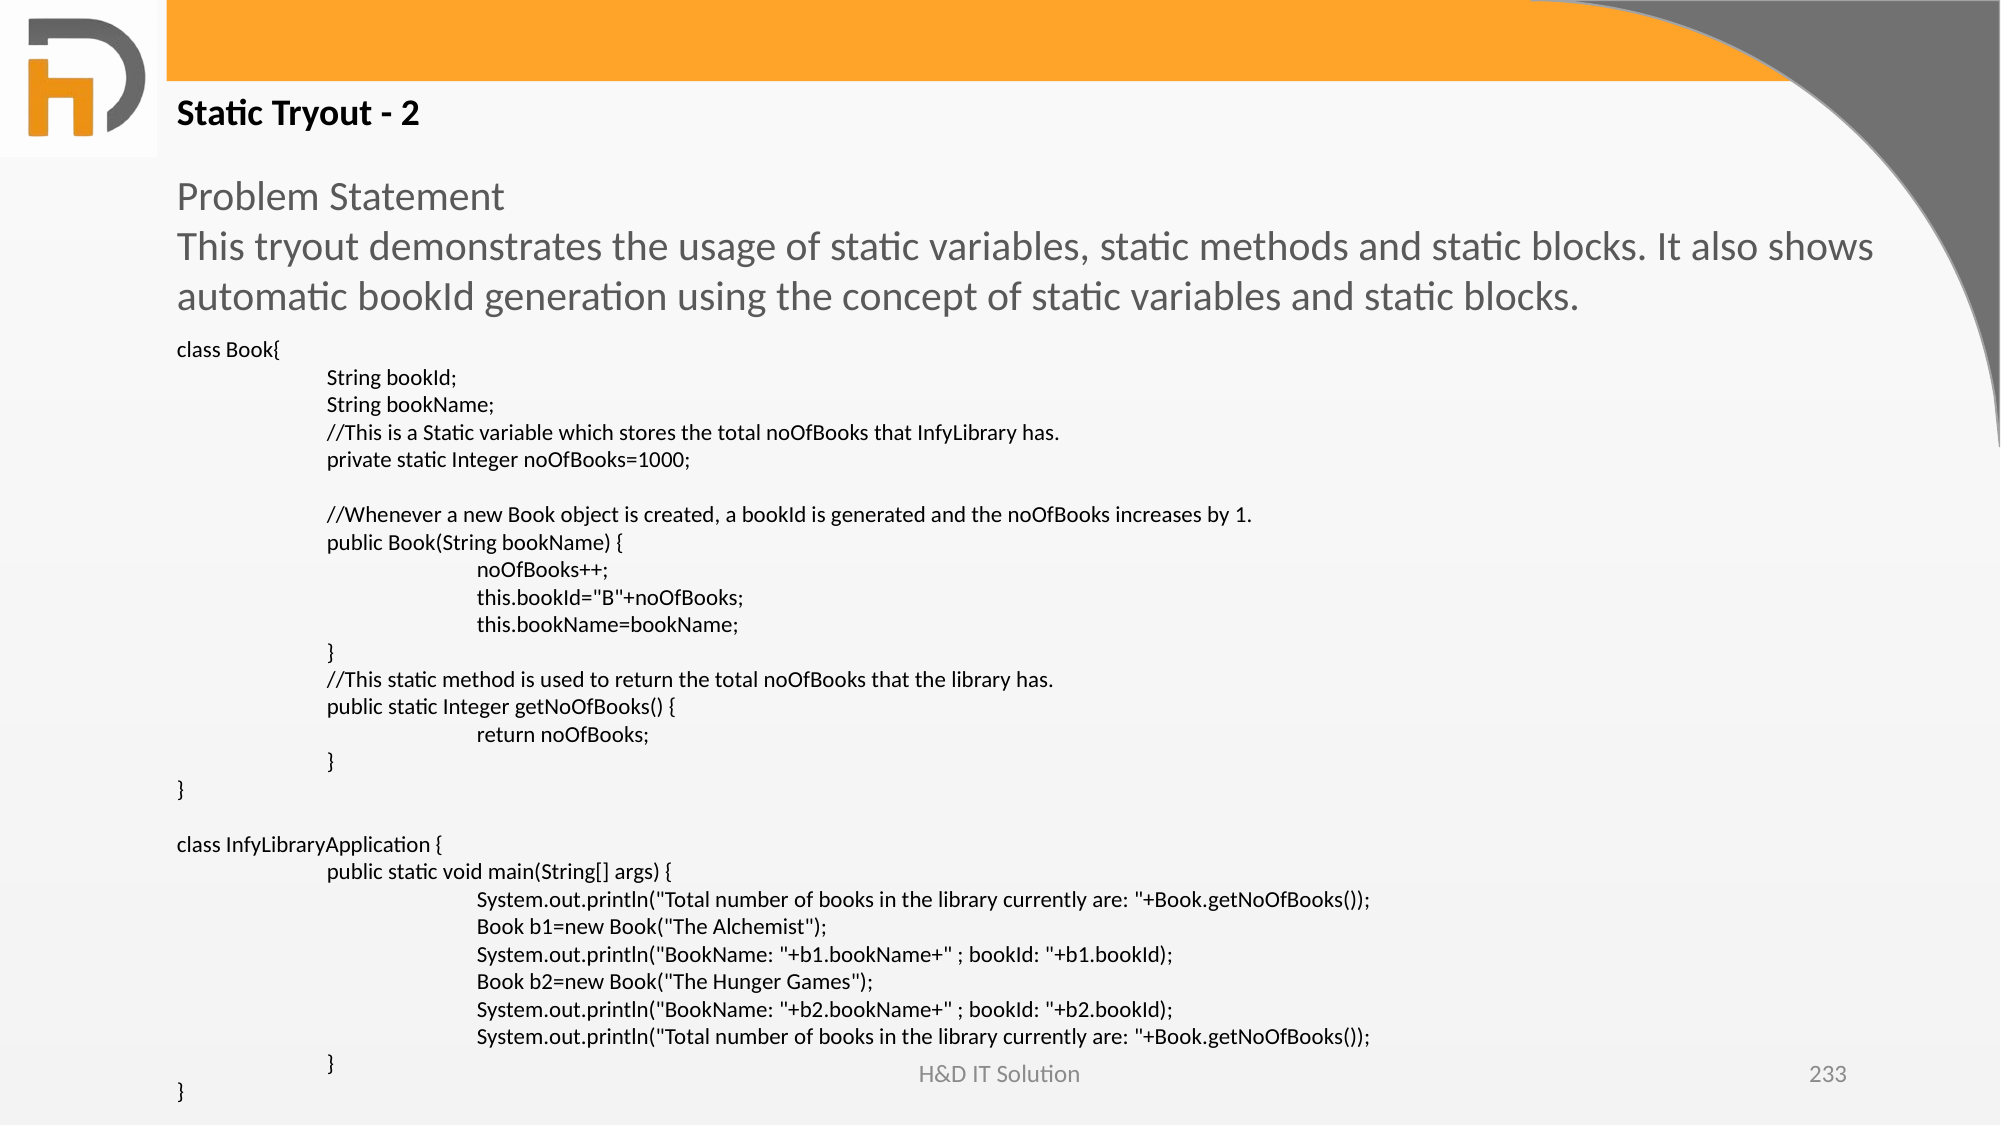

Static Tryout - 2
Problem Statement
This tryout demonstrates the usage of static variables, static methods and static blocks. It also shows automatic bookId generation using the concept of static variables and static blocks.
class Book{
	String bookId;
	String bookName;
	//This is a Static variable which stores the total noOfBooks that InfyLibrary has.
	private static Integer noOfBooks=1000;

	//Whenever a new Book object is created, a bookId is generated and the noOfBooks increases by 1.
	public Book(String bookName) {
		noOfBooks++;
		this.bookId="B"+noOfBooks;
		this.bookName=bookName;
	}
	//This static method is used to return the total noOfBooks that the library has.
	public static Integer getNoOfBooks() {
		return noOfBooks;
	}
}

class InfyLibraryApplication {
	public static void main(String[] args) {
		System.out.println("Total number of books in the library currently are: "+Book.getNoOfBooks());
		Book b1=new Book("The Alchemist");
		System.out.println("BookName: "+b1.bookName+" ; bookId: "+b1.bookId);
		Book b2=new Book("The Hunger Games");
		System.out.println("BookName: "+b2.bookName+" ; bookId: "+b2.bookId);
		System.out.println("Total number of books in the library currently are: "+Book.getNoOfBooks());
	}
}
H&D IT Solution
233